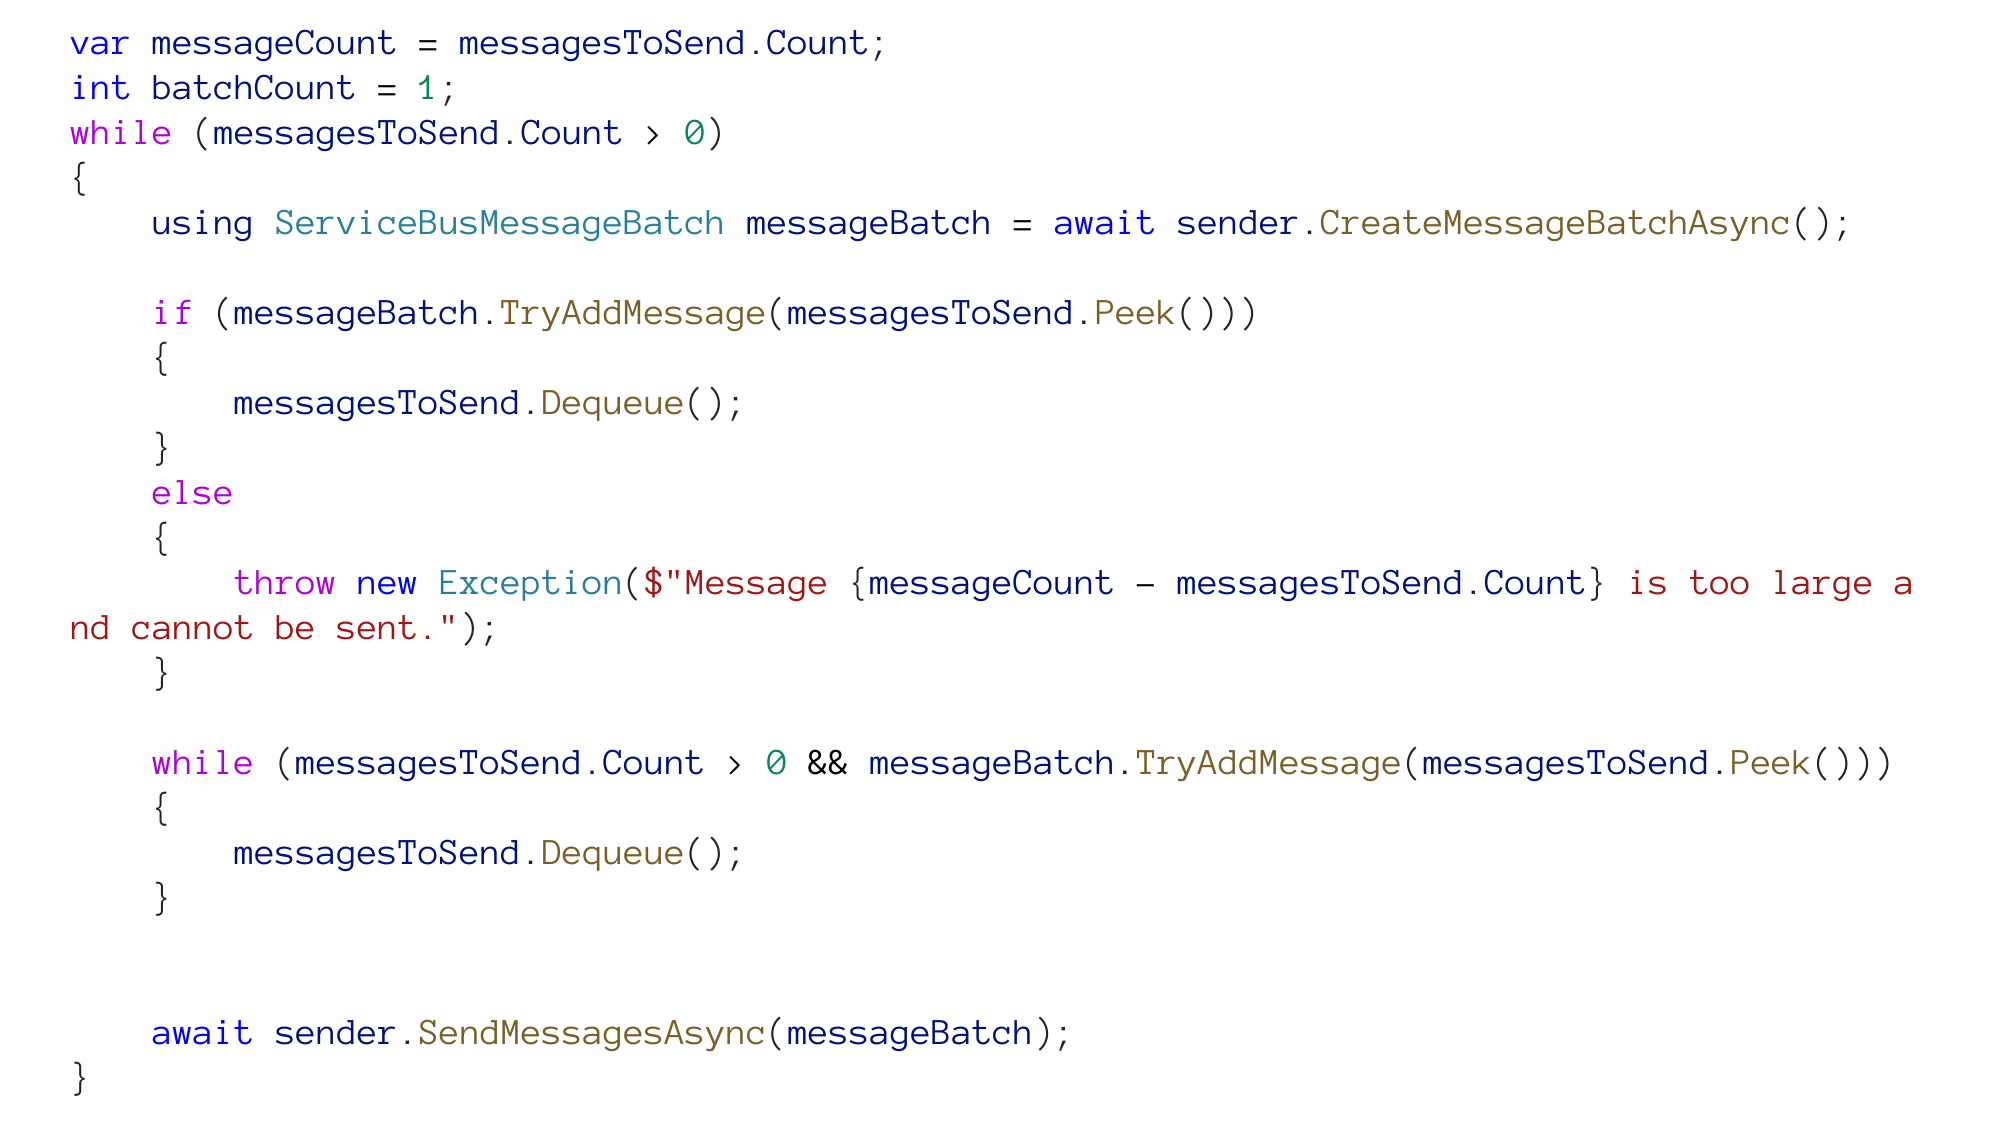

var messageCount = messagesToSend.Count;
int batchCount = 1;
while (messagesToSend.Count > 0)
{
    using ServiceBusMessageBatch messageBatch = await sender.CreateMessageBatchAsync();
    if (messageBatch.TryAddMessage(messagesToSend.Peek()))
    {
        messagesToSend.Dequeue();
    }
    else
    {
        throw new Exception($"Message {messageCount - messagesToSend.Count} is too large and cannot be sent.");
    }
    while (messagesToSend.Count > 0 && messageBatch.TryAddMessage(messagesToSend.Peek()))
    {
        messagesToSend.Dequeue();
    }

    await sender.SendMessagesAsync(messageBatch);
}